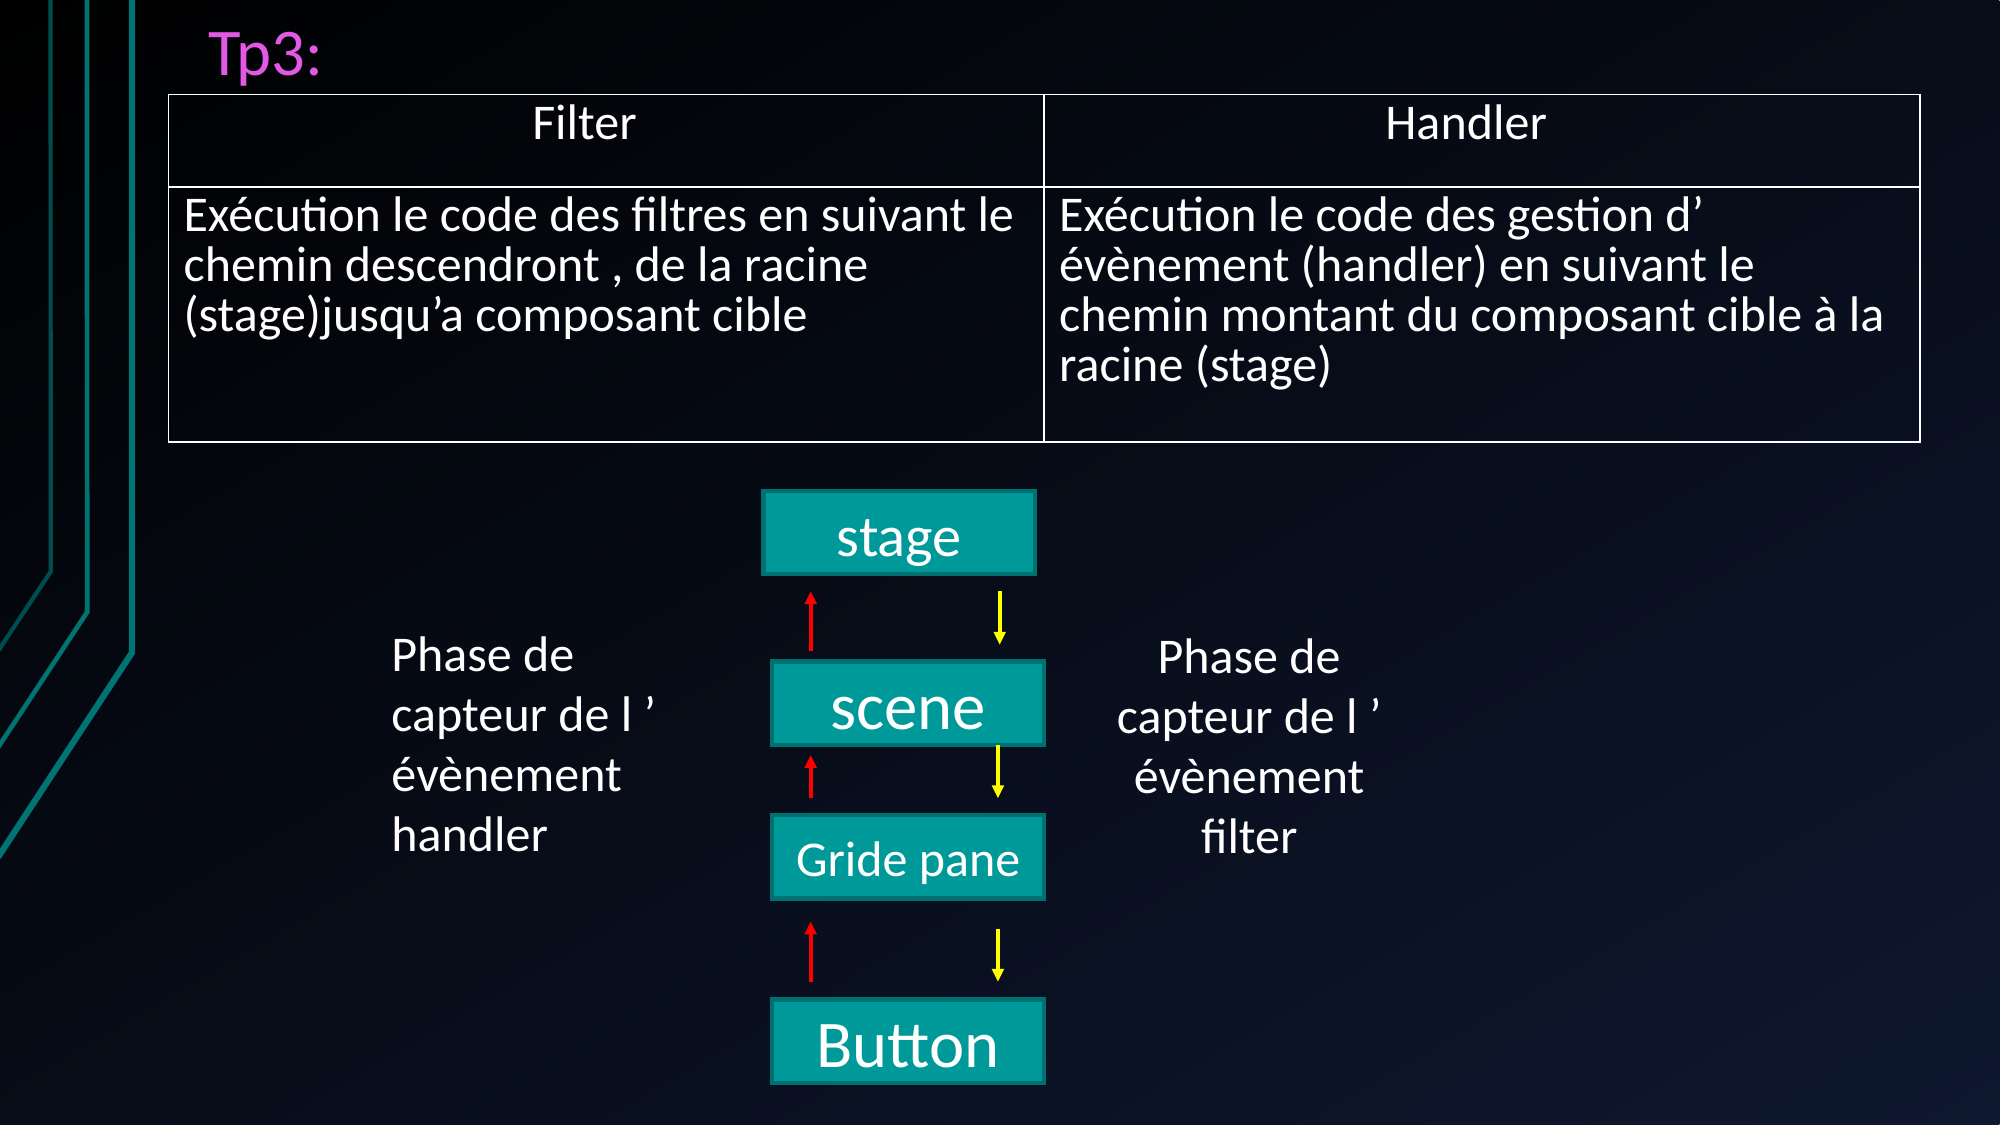

Tp3:

| Filter | Handler |
| --- | --- |
| Exécution le code des filtres en suivant le chemin descendront , de la racine (stage)jusqu’a composant cible | Exécution le code des gestion d’ évènement (handler) en suivant le chemin montant du composant cible à la racine (stage) |
stage
Phase de capteur de l ’ évènement handler
Phase de capteur de l ’ évènement filter
scene
Gride pane
Button